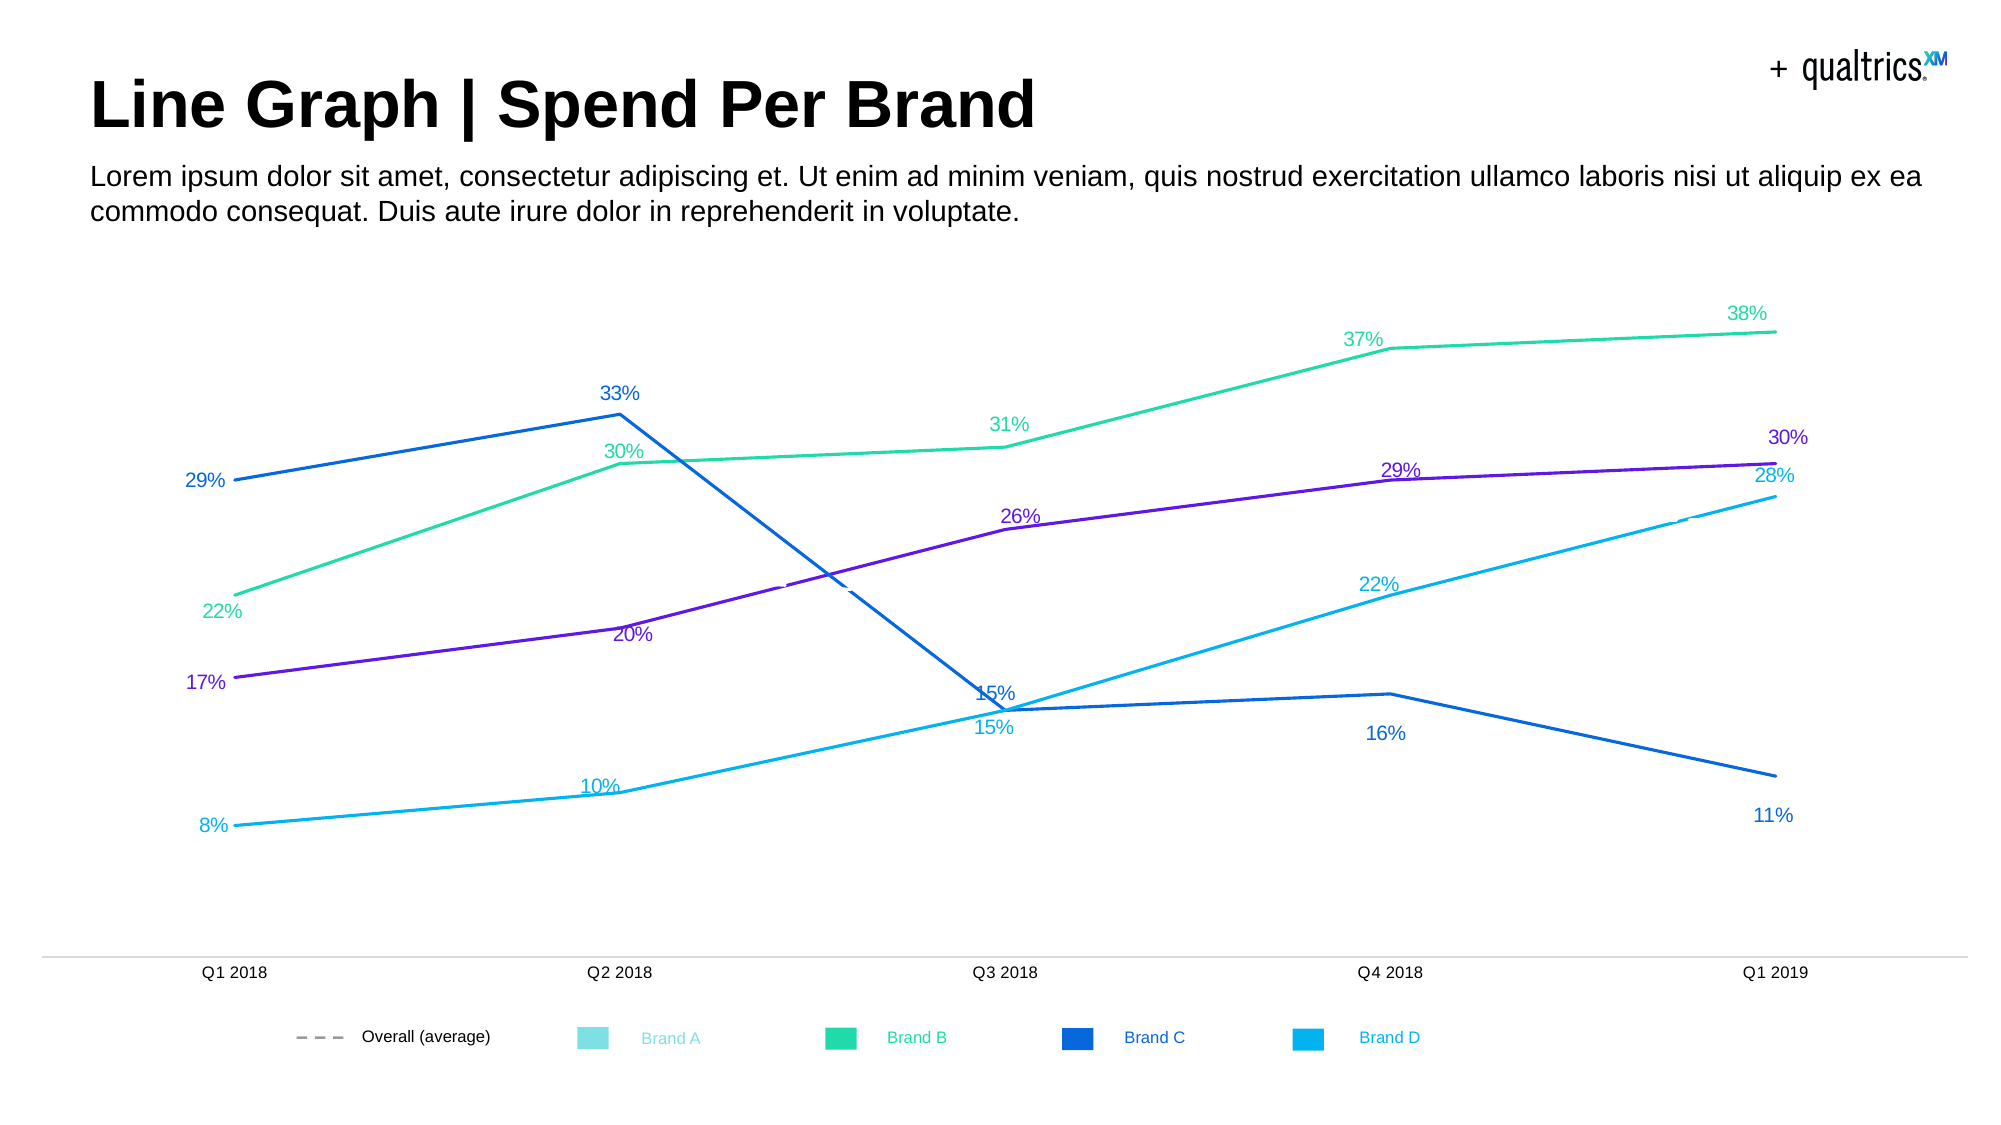

# Line Graph | Spend Per Brand
Lorem ipsum dolor sit amet, consectetur adipiscing et. Ut enim ad minim veniam, quis nostrud exercitation ullamco laboris nisi ut aliquip ex ea commodo consequat. Duis aute irure dolor in reprehenderit in voluptate.

### Chart

| Category | A | B | C | D | Overall |
|---|---|---|---|---|---|
| Q1 2018 | 0.17 | 0.22 | 0.29 | 0.08 | 0.18999999999999997 |
| Q2 2018 | 0.2 | 0.3 | 0.33 | 0.1 | 0.2325 |
| Q3 2018 | 0.26 | 0.31 | 0.15 | 0.15 | 0.21750000000000003 |
| Q4 2018 | 0.29 | 0.37 | 0.16 | 0.22 | 0.26 |
| Q1 2019 | 0.3 | 0.38 | 0.11 | 0.28 | 0.26749999999999996 |
52%
Overall (average)
Brand C

Brand D

Brand B

Brand A